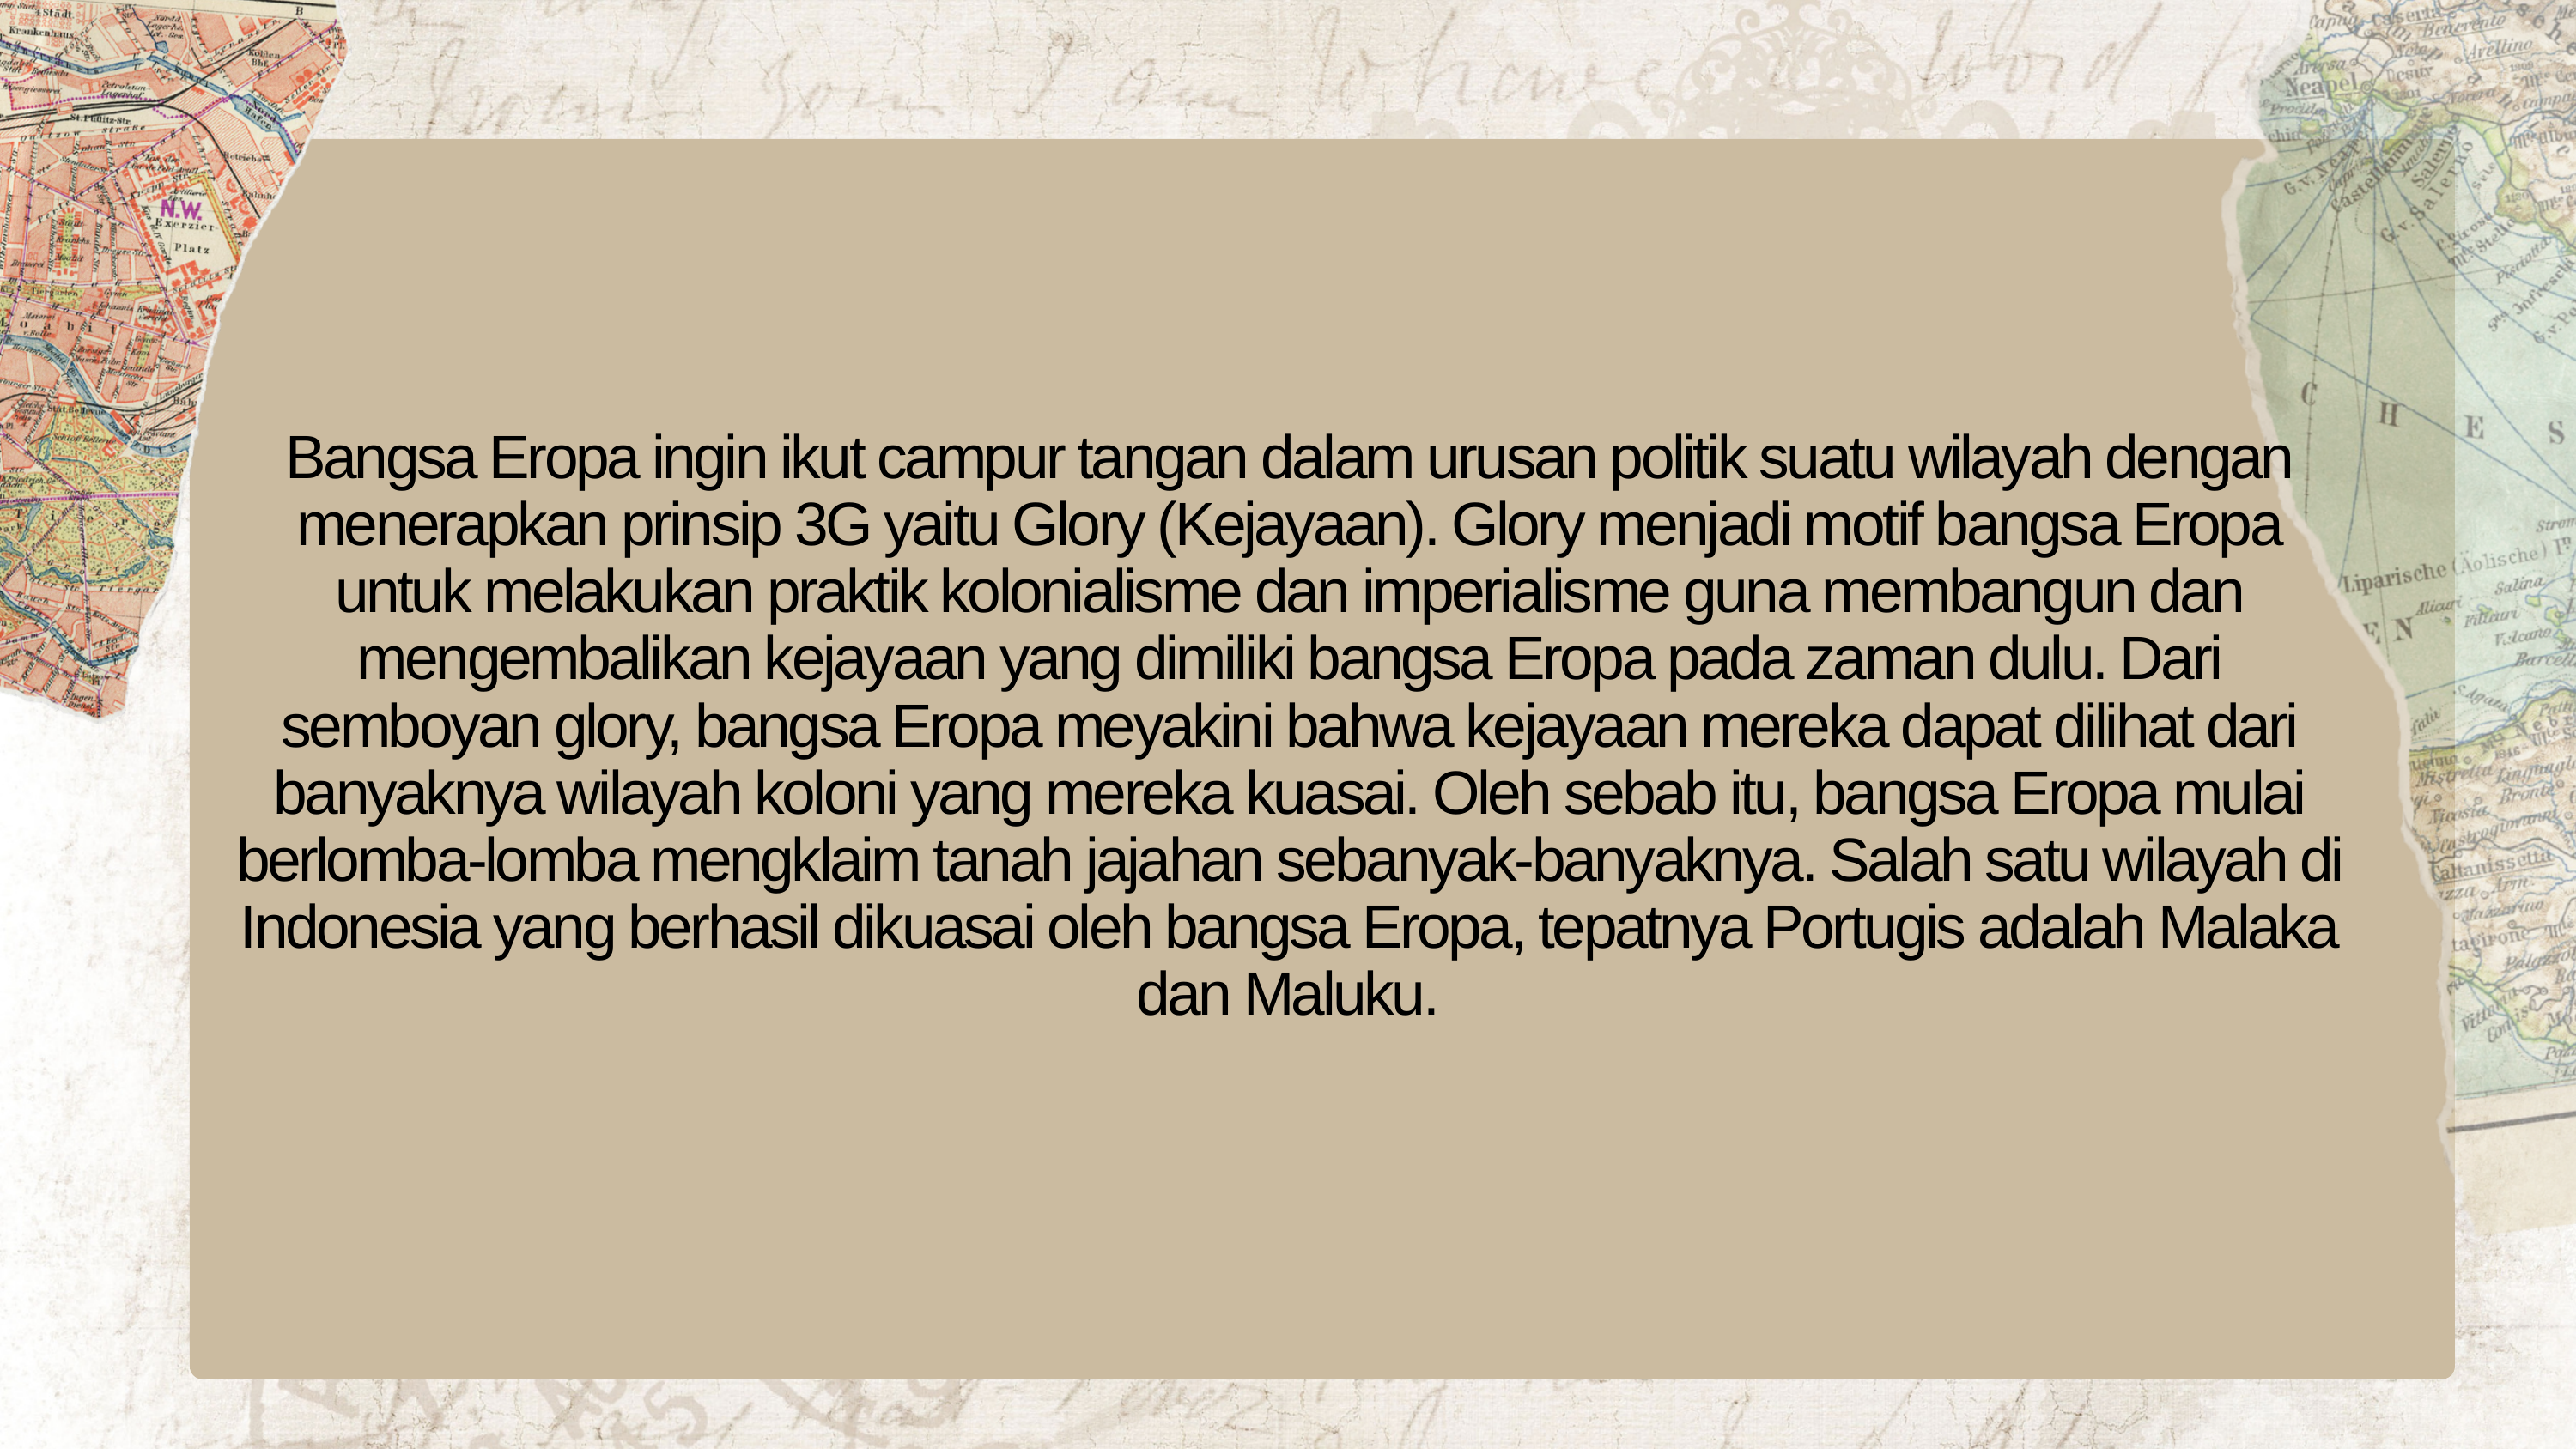

Bangsa Eropa ingin ikut campur tangan dalam urusan politik suatu wilayah dengan menerapkan prinsip 3G yaitu Glory (Kejayaan). Glory menjadi motif bangsa Eropa untuk melakukan praktik kolonialisme dan imperialisme guna membangun dan mengembalikan kejayaan yang dimiliki bangsa Eropa pada zaman dulu. Dari semboyan glory, bangsa Eropa meyakini bahwa kejayaan mereka dapat dilihat dari banyaknya wilayah koloni yang mereka kuasai. Oleh sebab itu, bangsa Eropa mulai berlomba-lomba mengklaim tanah jajahan sebanyak-banyaknya. Salah satu wilayah di Indonesia yang berhasil dikuasai oleh bangsa Eropa, tepatnya Portugis adalah Malaka dan Maluku.